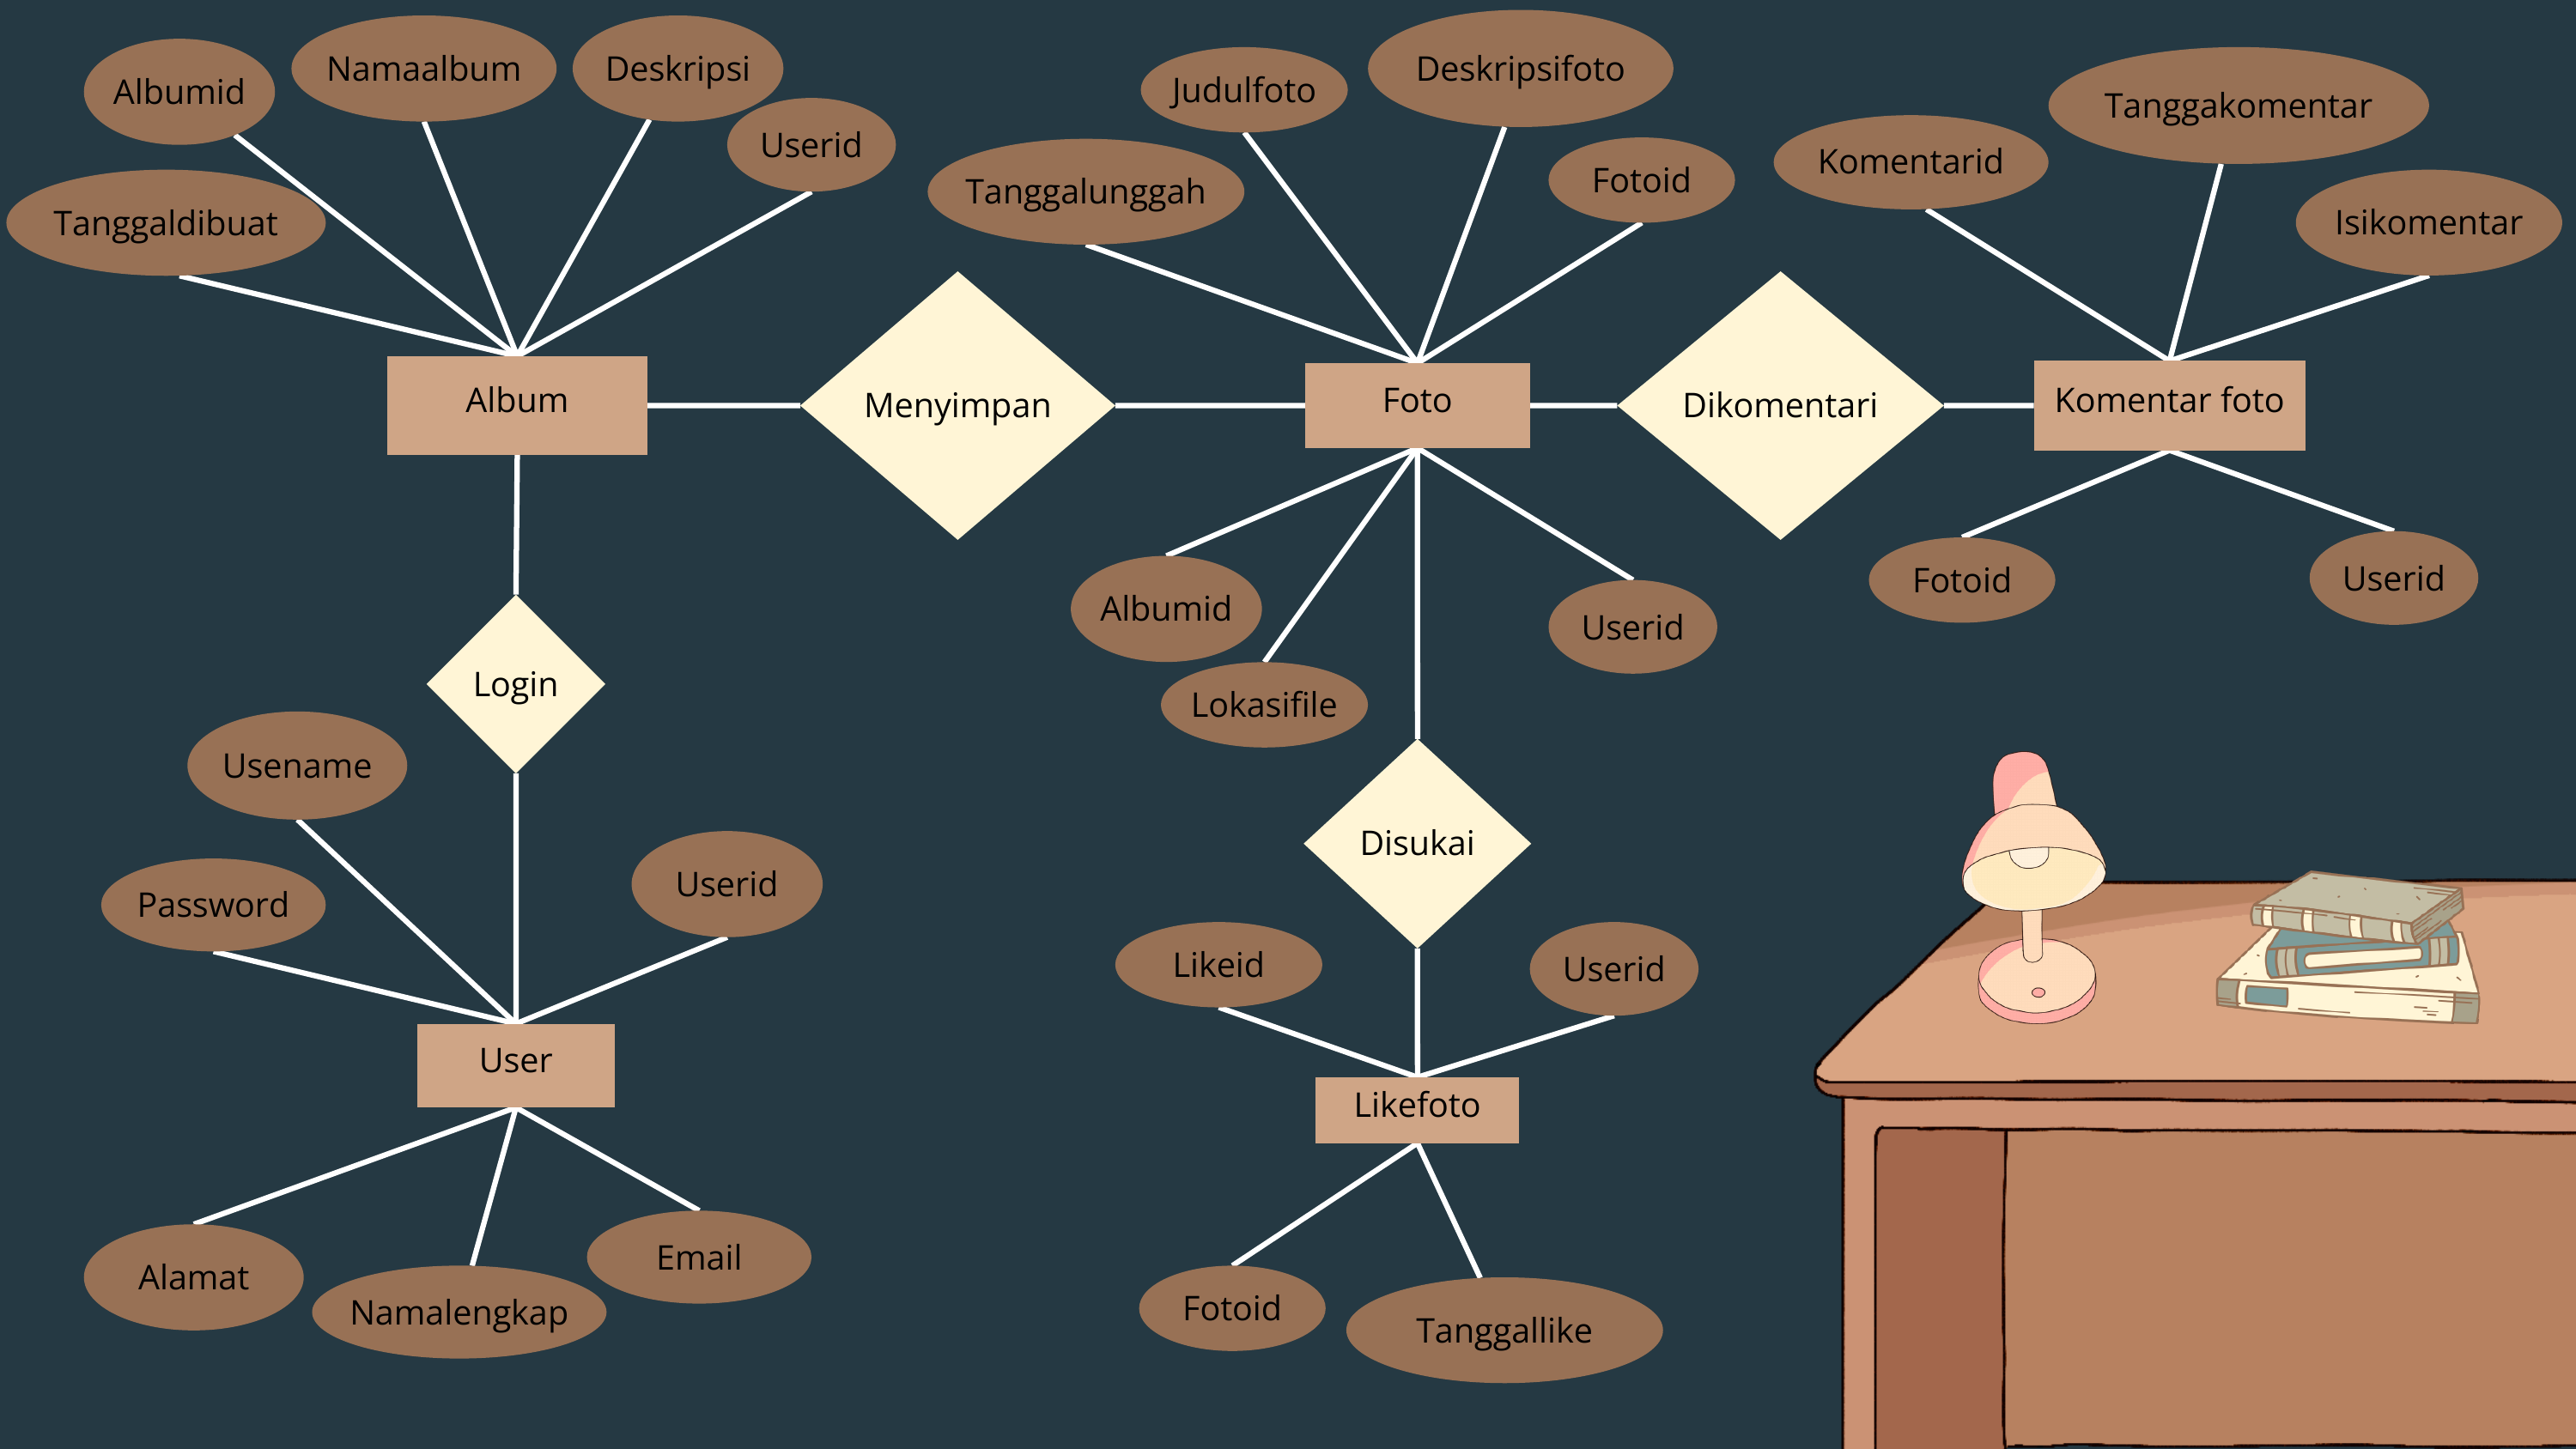

Deskripsifoto

Namaalbum

Deskripsi

Albumid

Judulfoto

Tanggakomentar

Userid

Komentarid

Fotoid

Tanggalunggah

Tanggaldibuat

Isikomentar

Menyimpan

Dikomentari

Album

Komentar foto

Foto

Userid

Fotoid

Albumid

Userid

Login

Lokasifile

Usename

Disukai

Userid

Password

Likeid

Userid

User

Likefoto

Email

Alamat

Namalengkap

Fotoid

Tanggallike